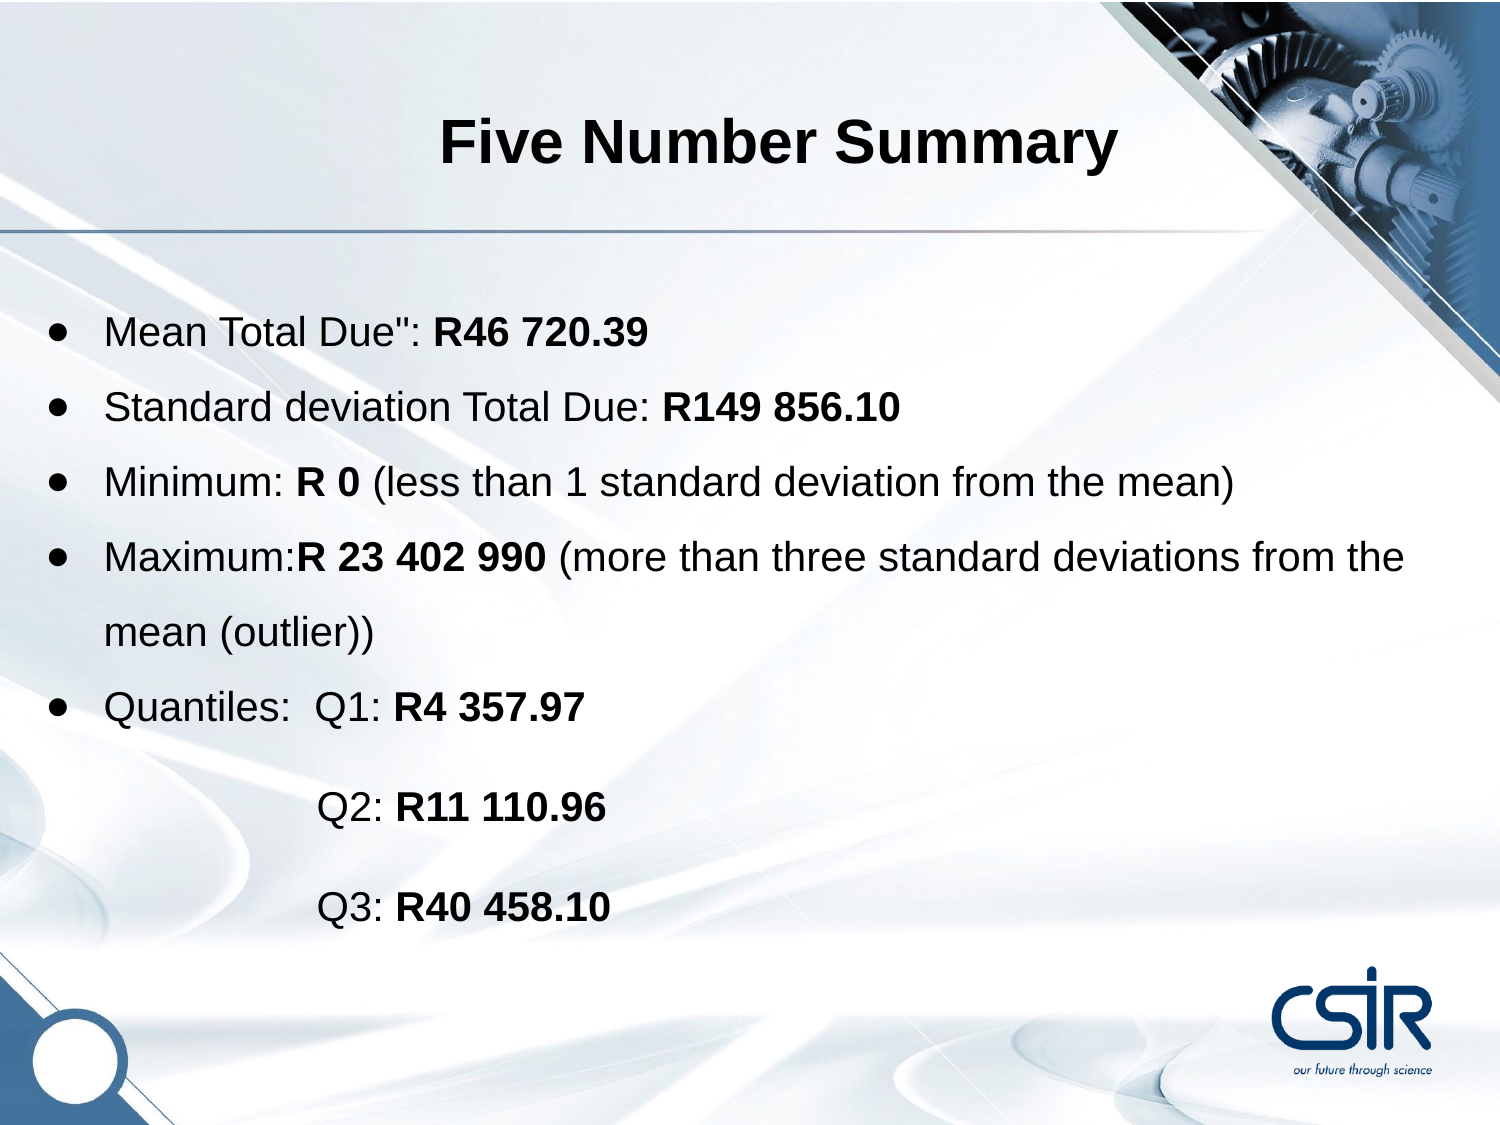

Five Number Summary
Mean Total Due": R46 720.39
Standard deviation Total Due: R149 856.10
Minimum: R 0 (less than 1 standard deviation from the mean)
Maximum:R 23 402 990 (more than three standard deviations from the mean (outlier))
Quantiles:  Q1: R4 357.97
            Q2: R11 110.96
            Q3: R40 458.10